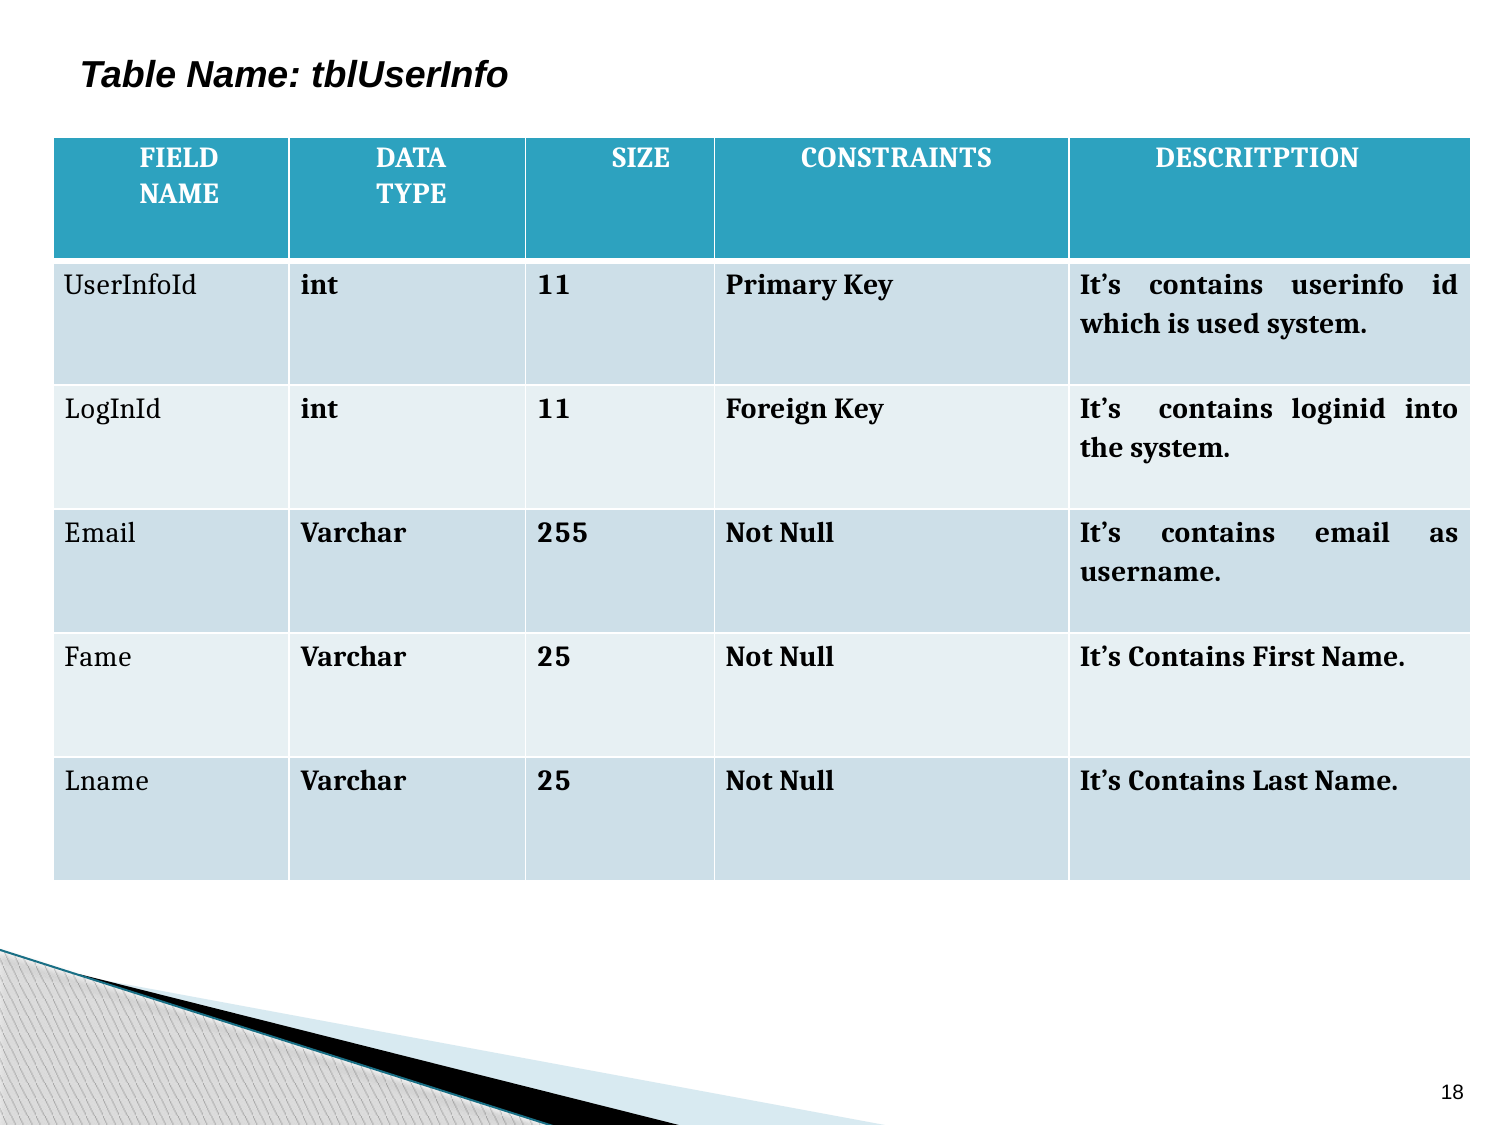

Table Name: tblUserInfo
| FIELD NAME | DATA TYPE | SIZE | CONSTRAINTS | DESCRITPTION |
| --- | --- | --- | --- | --- |
| UserInfoId | int | 11 | Primary Key | It’s contains userinfo id which is used system. |
| LogInId | int | 11 | Foreign Key | It’s contains loginid into the system. |
| Email | Varchar | 255 | Not Null | It’s contains email as username. |
| Fame | Varchar | 25 | Not Null | It’s Contains First Name. |
| Lname | Varchar | 25 | Not Null | It’s Contains Last Name. |
18